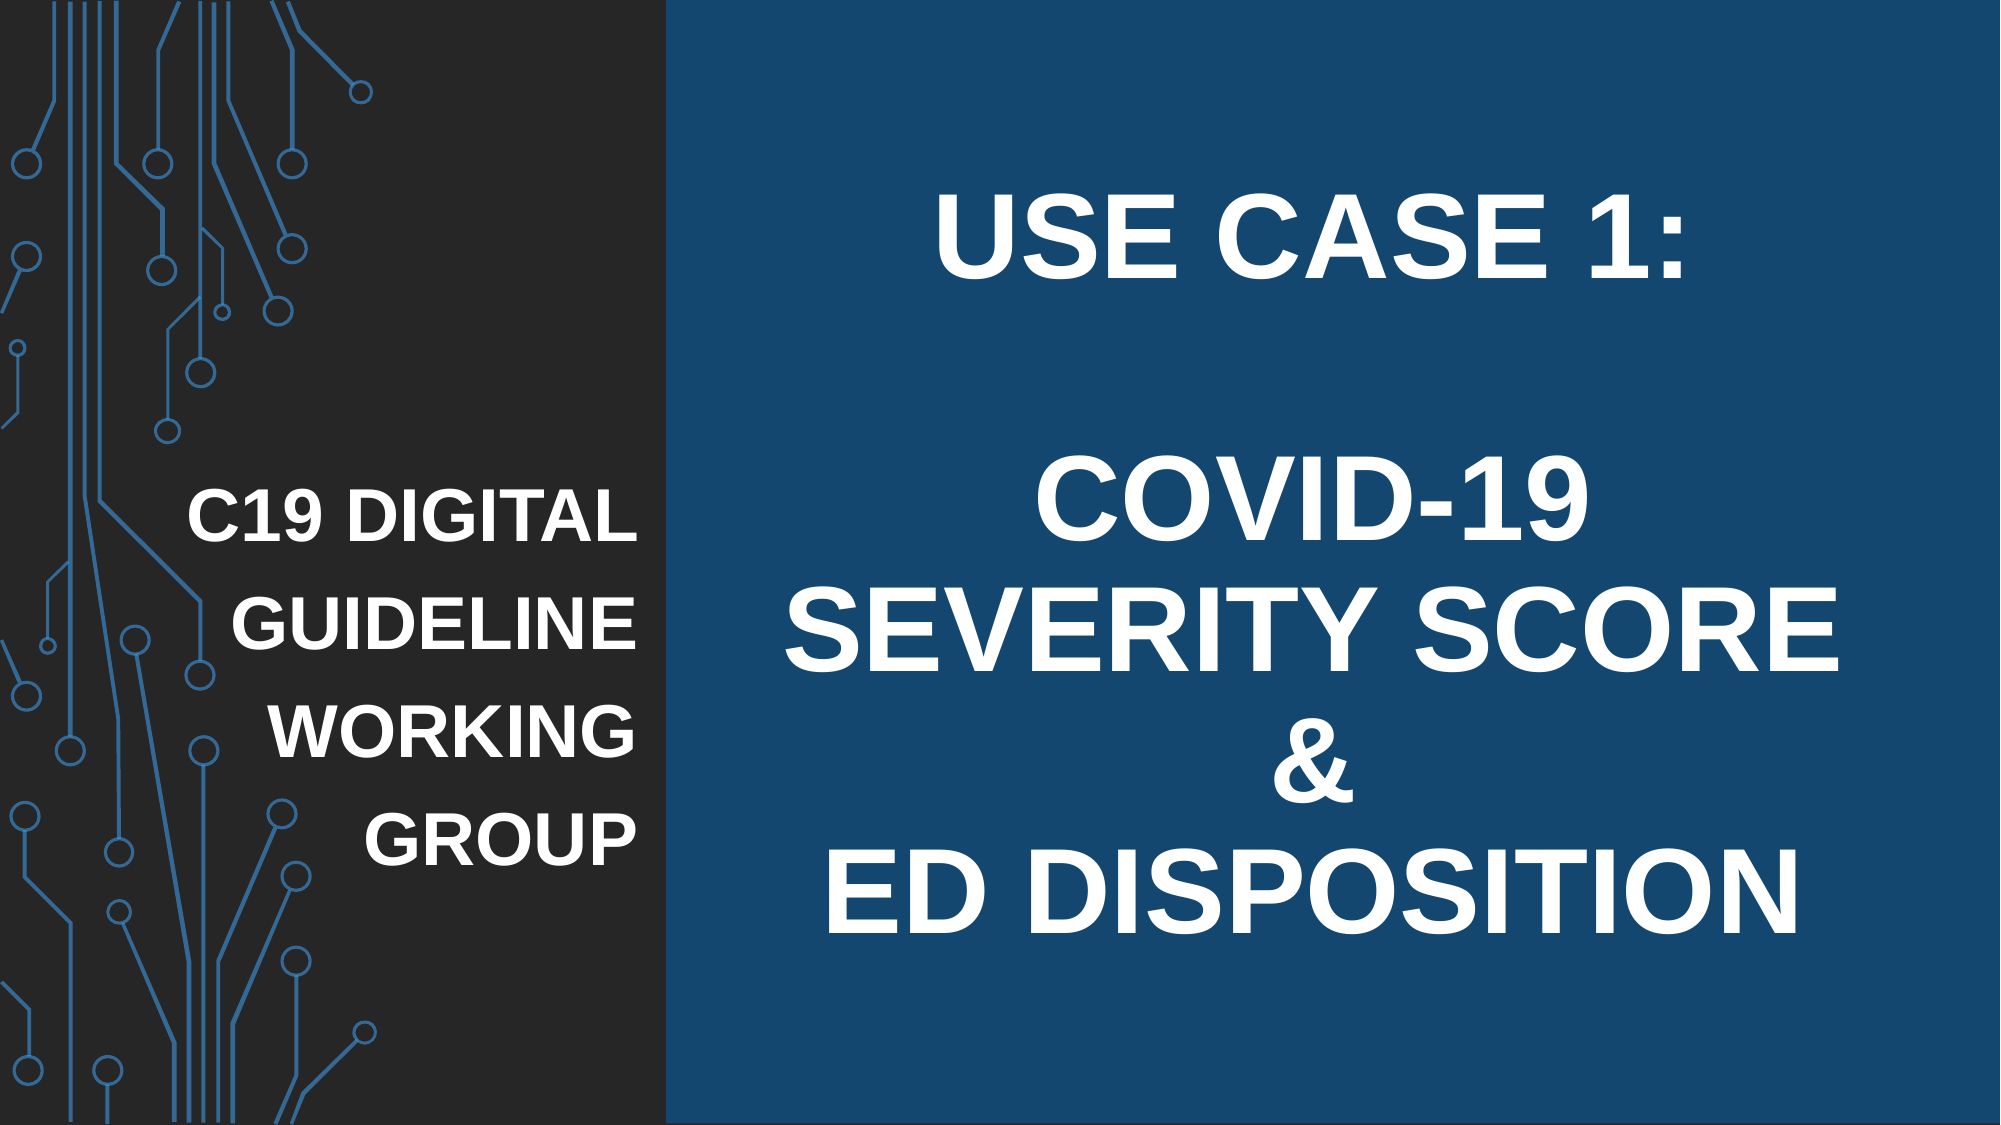

# Use Case 1: COVID-19 Severity Score & ED Disposition
C19 Digital Guideline Working Group